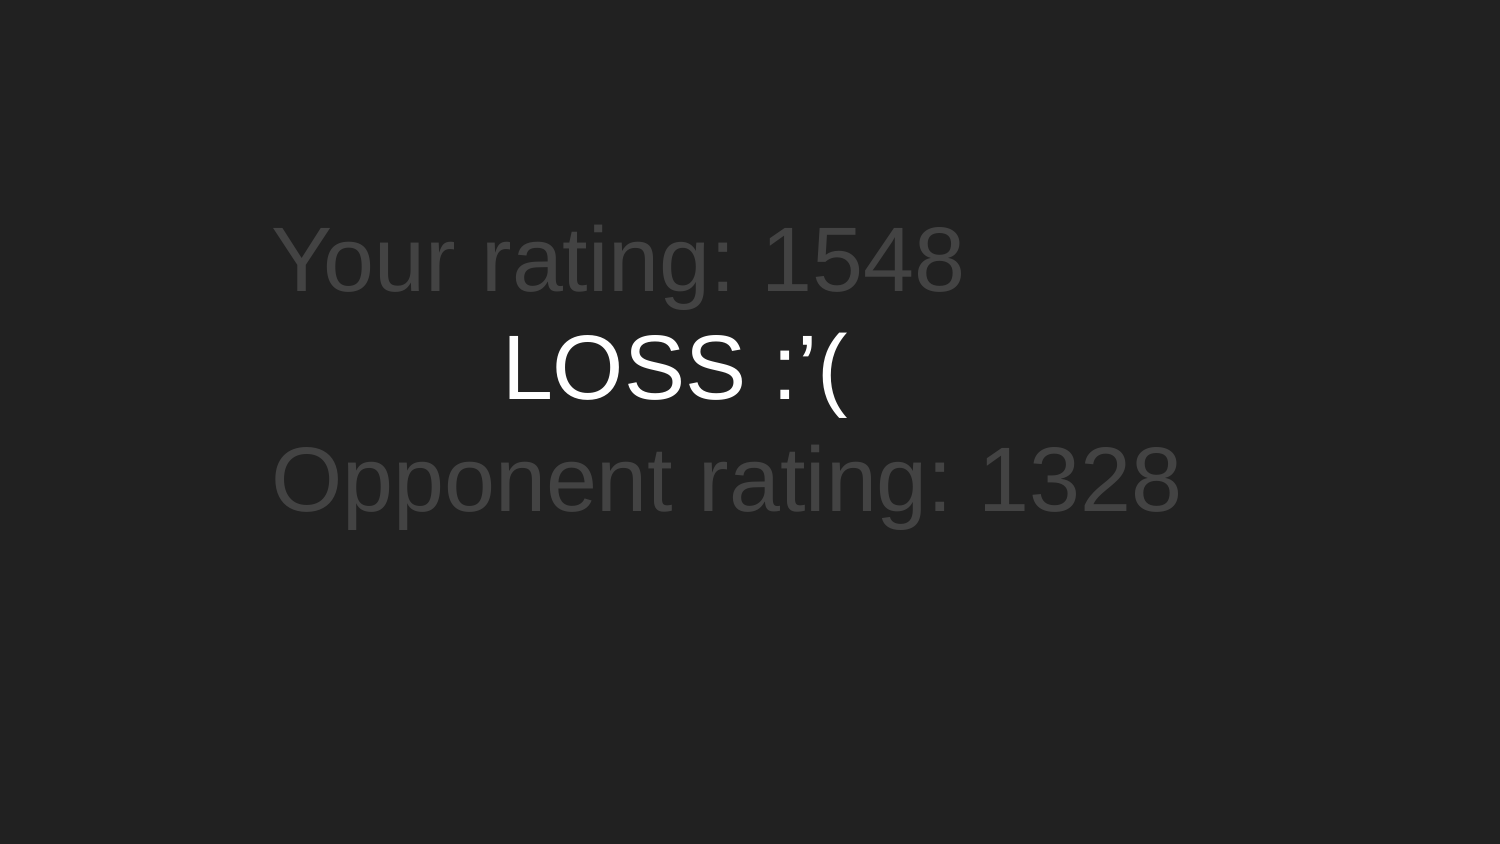

Your rating: 1548

Opponent rating: 1328
LOSS :’(